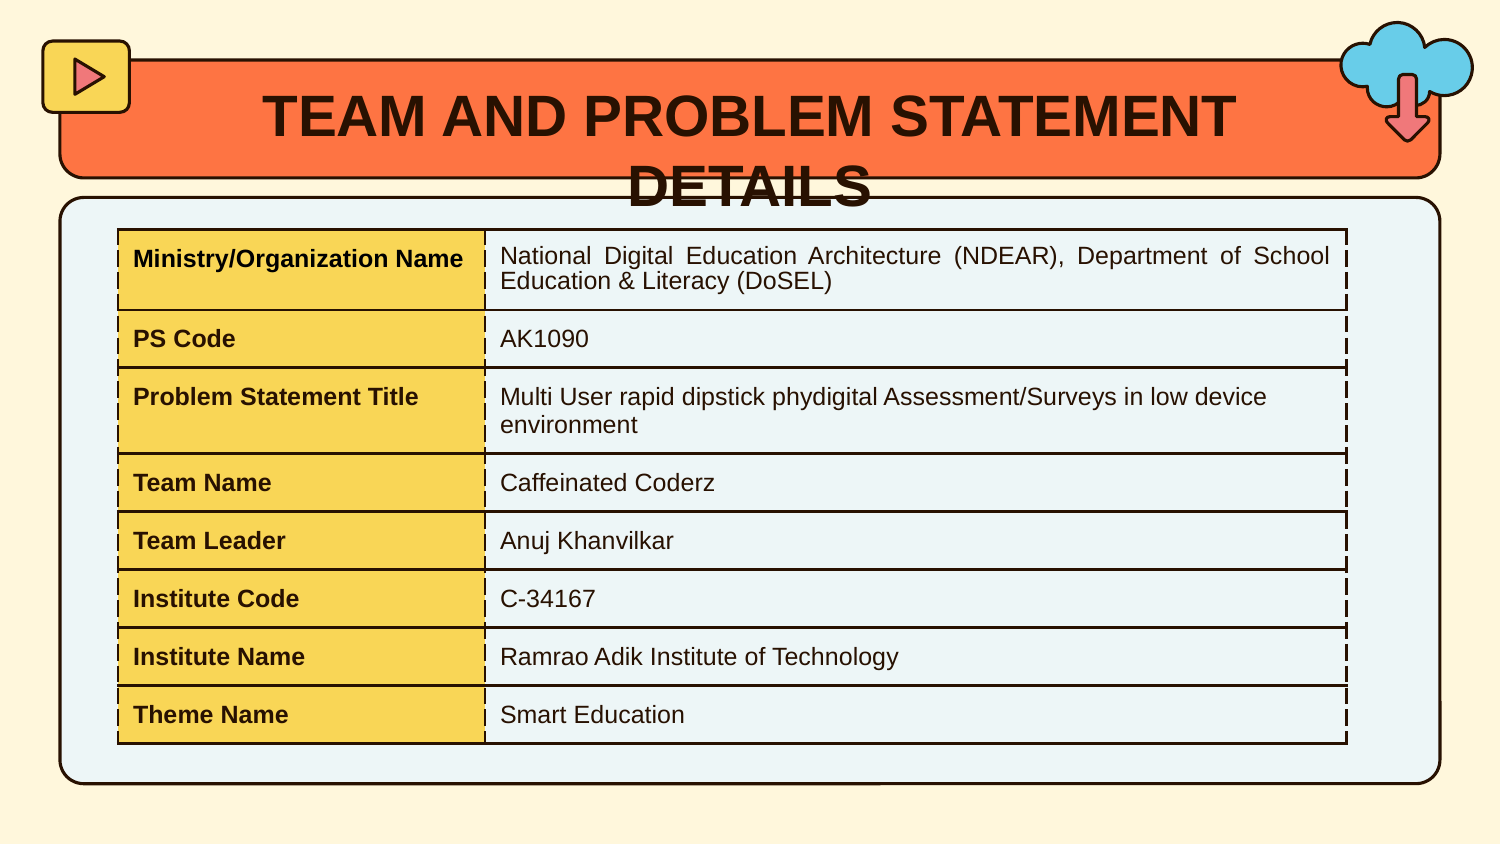

# TEAM AND PROBLEM STATEMENT DETAILS
| Ministry/Organization Name | National Digital Education Architecture (NDEAR), Department of School Education & Literacy (DoSEL) |
| --- | --- |
| PS Code | AK1090 |
| Problem Statement Title | Multi User rapid dipstick phydigital Assessment/Surveys in low device environment |
| Team Name | Caffeinated Coderz |
| Team Leader | Anuj Khanvilkar |
| Institute Code | C-34167 |
| Institute Name | Ramrao Adik Institute of Technology |
| Theme Name | Smart Education |